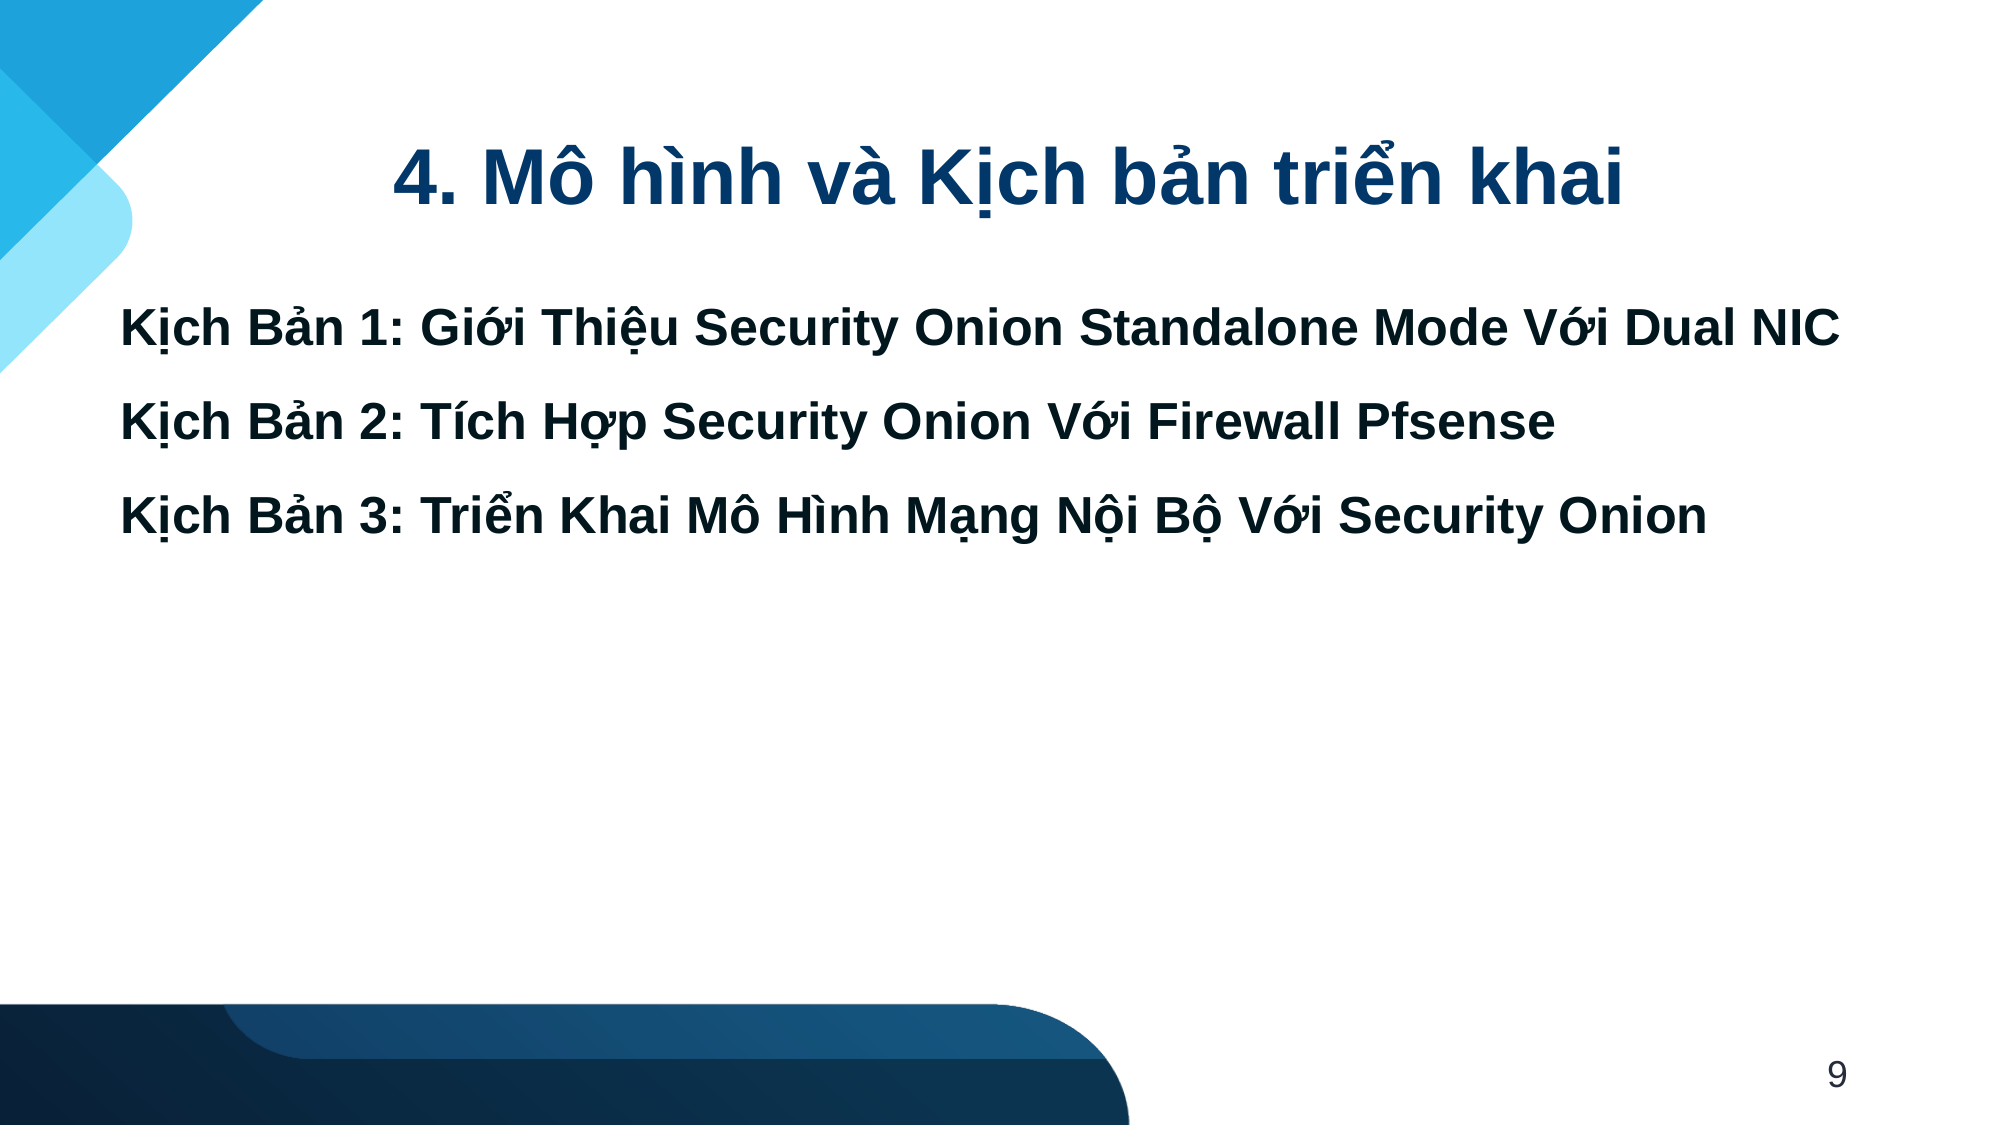

4. Mô hình và Kịch bản triển khai
Kịch Bản 1: Giới Thiệu Security Onion Standalone Mode Với Dual NIC
Kịch Bản 2: Tích Hợp Security Onion Với Firewall Pfsense
Kịch Bản 3: Triển Khai Mô Hình Mạng Nội Bộ Với Security Onion
9